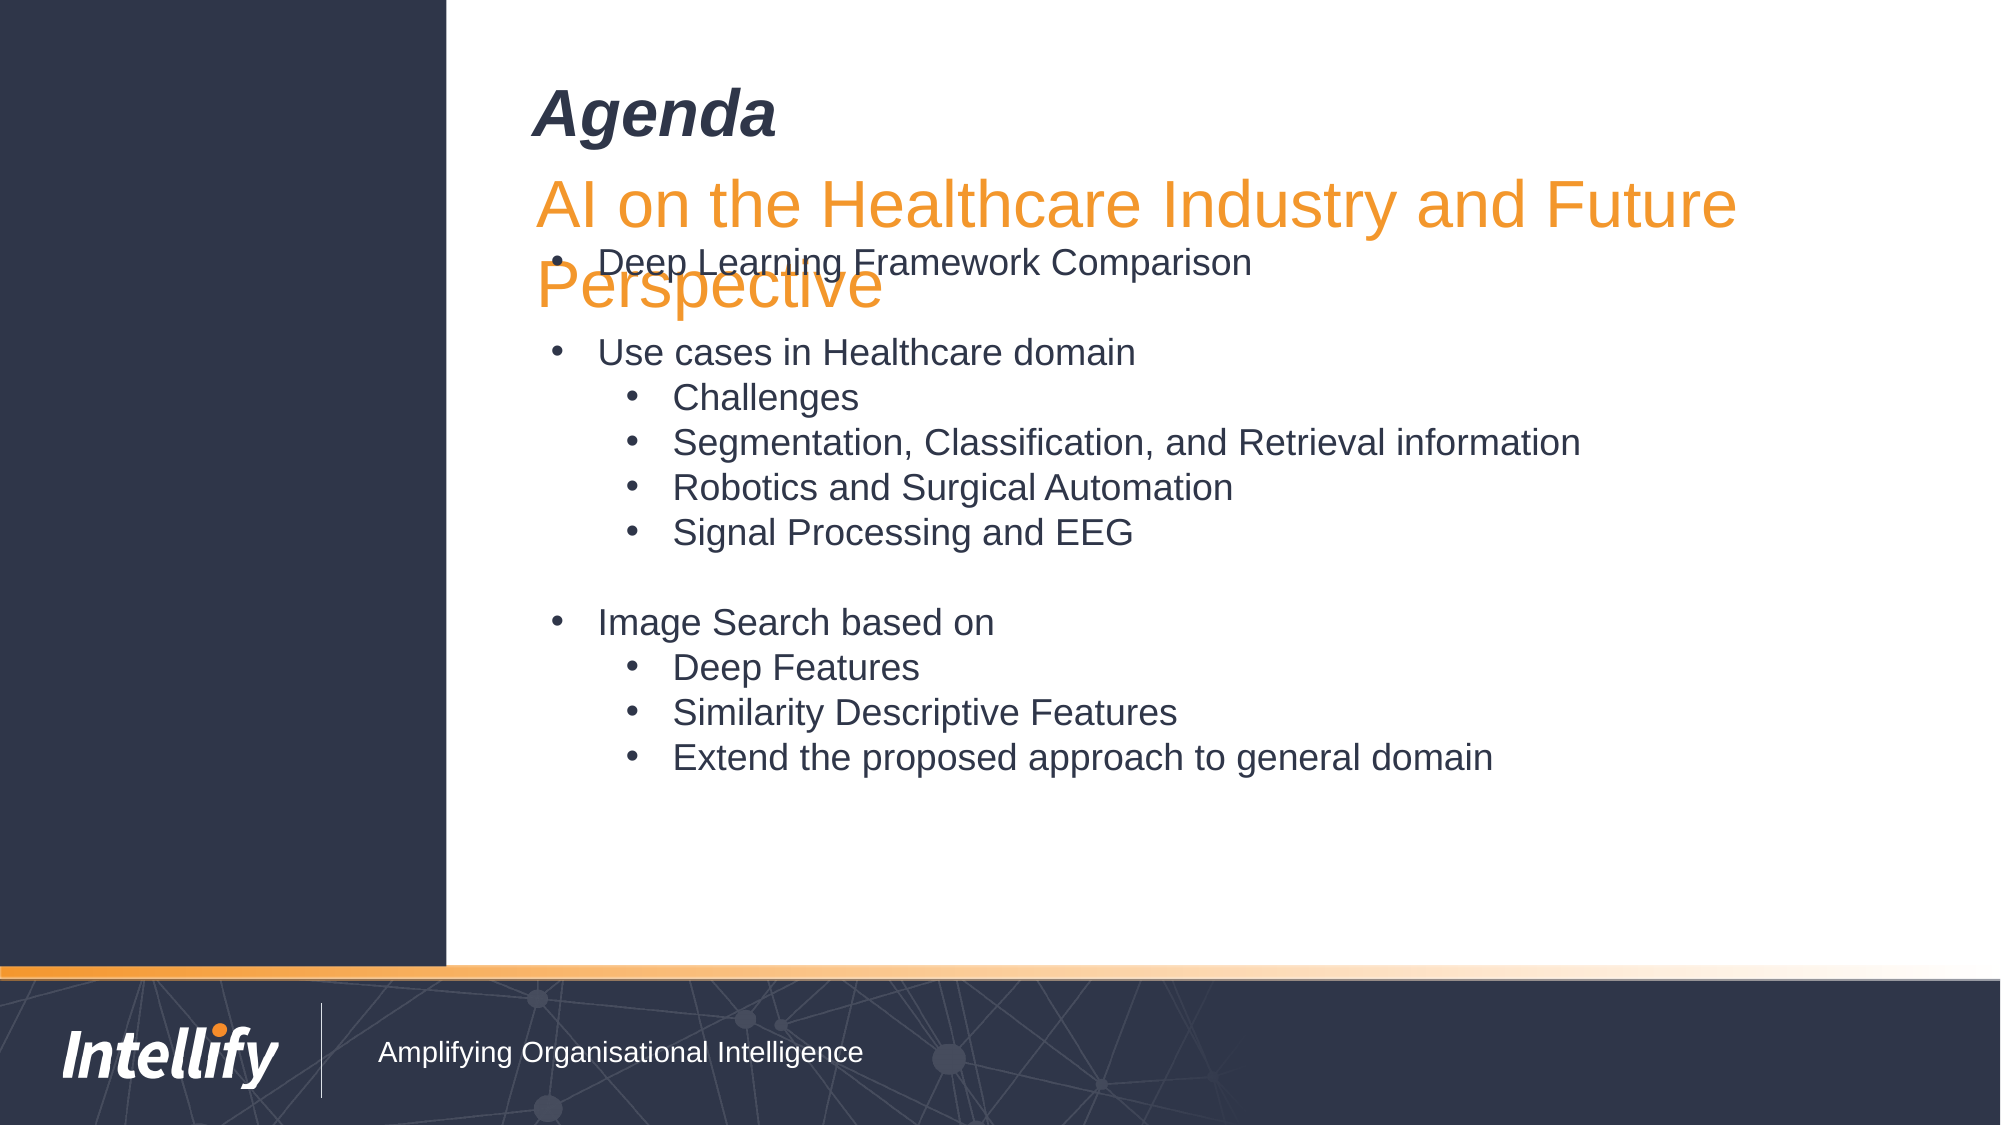

# Agenda
AI on the Healthcare Industry and Future Perspective
Deep Learning Framework Comparison

Use cases in Healthcare domain
Challenges
Segmentation, Classification, and Retrieval information
Robotics and Surgical Automation
Signal Processing and EEG

Image Search based on
Deep Features
Similarity Descriptive Features
Extend the proposed approach to general domain